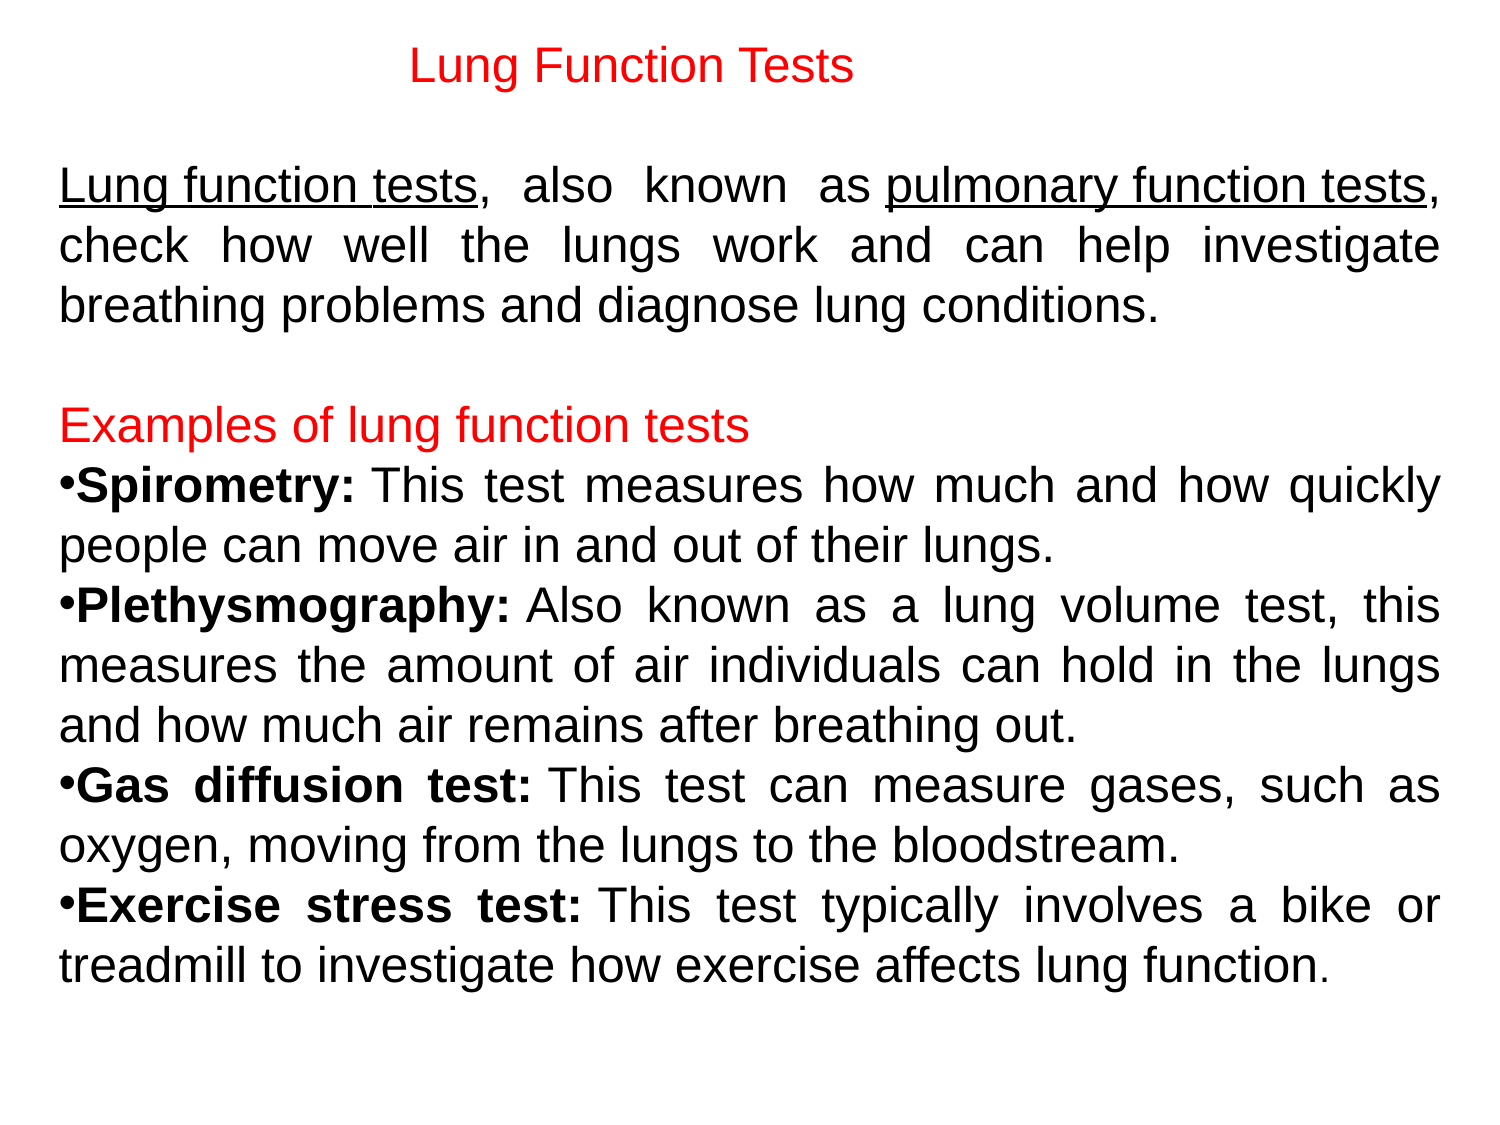

Lung Function Tests

Lung function tests, also known as pulmonary function tests, check how well the lungs work and can help investigate breathing problems and diagnose lung conditions.

Examples of lung function tests
Spirometry: This test measures how much and how quickly people can move air in and out of their lungs.
Plethysmography: Also known as a lung volume test, this measures the amount of air individuals can hold in the lungs and how much air remains after breathing out.
Gas diffusion test: This test can measure gases, such as oxygen, moving from the lungs to the bloodstream.
Exercise stress test: This test typically involves a bike or treadmill to investigate how exercise affects lung function.